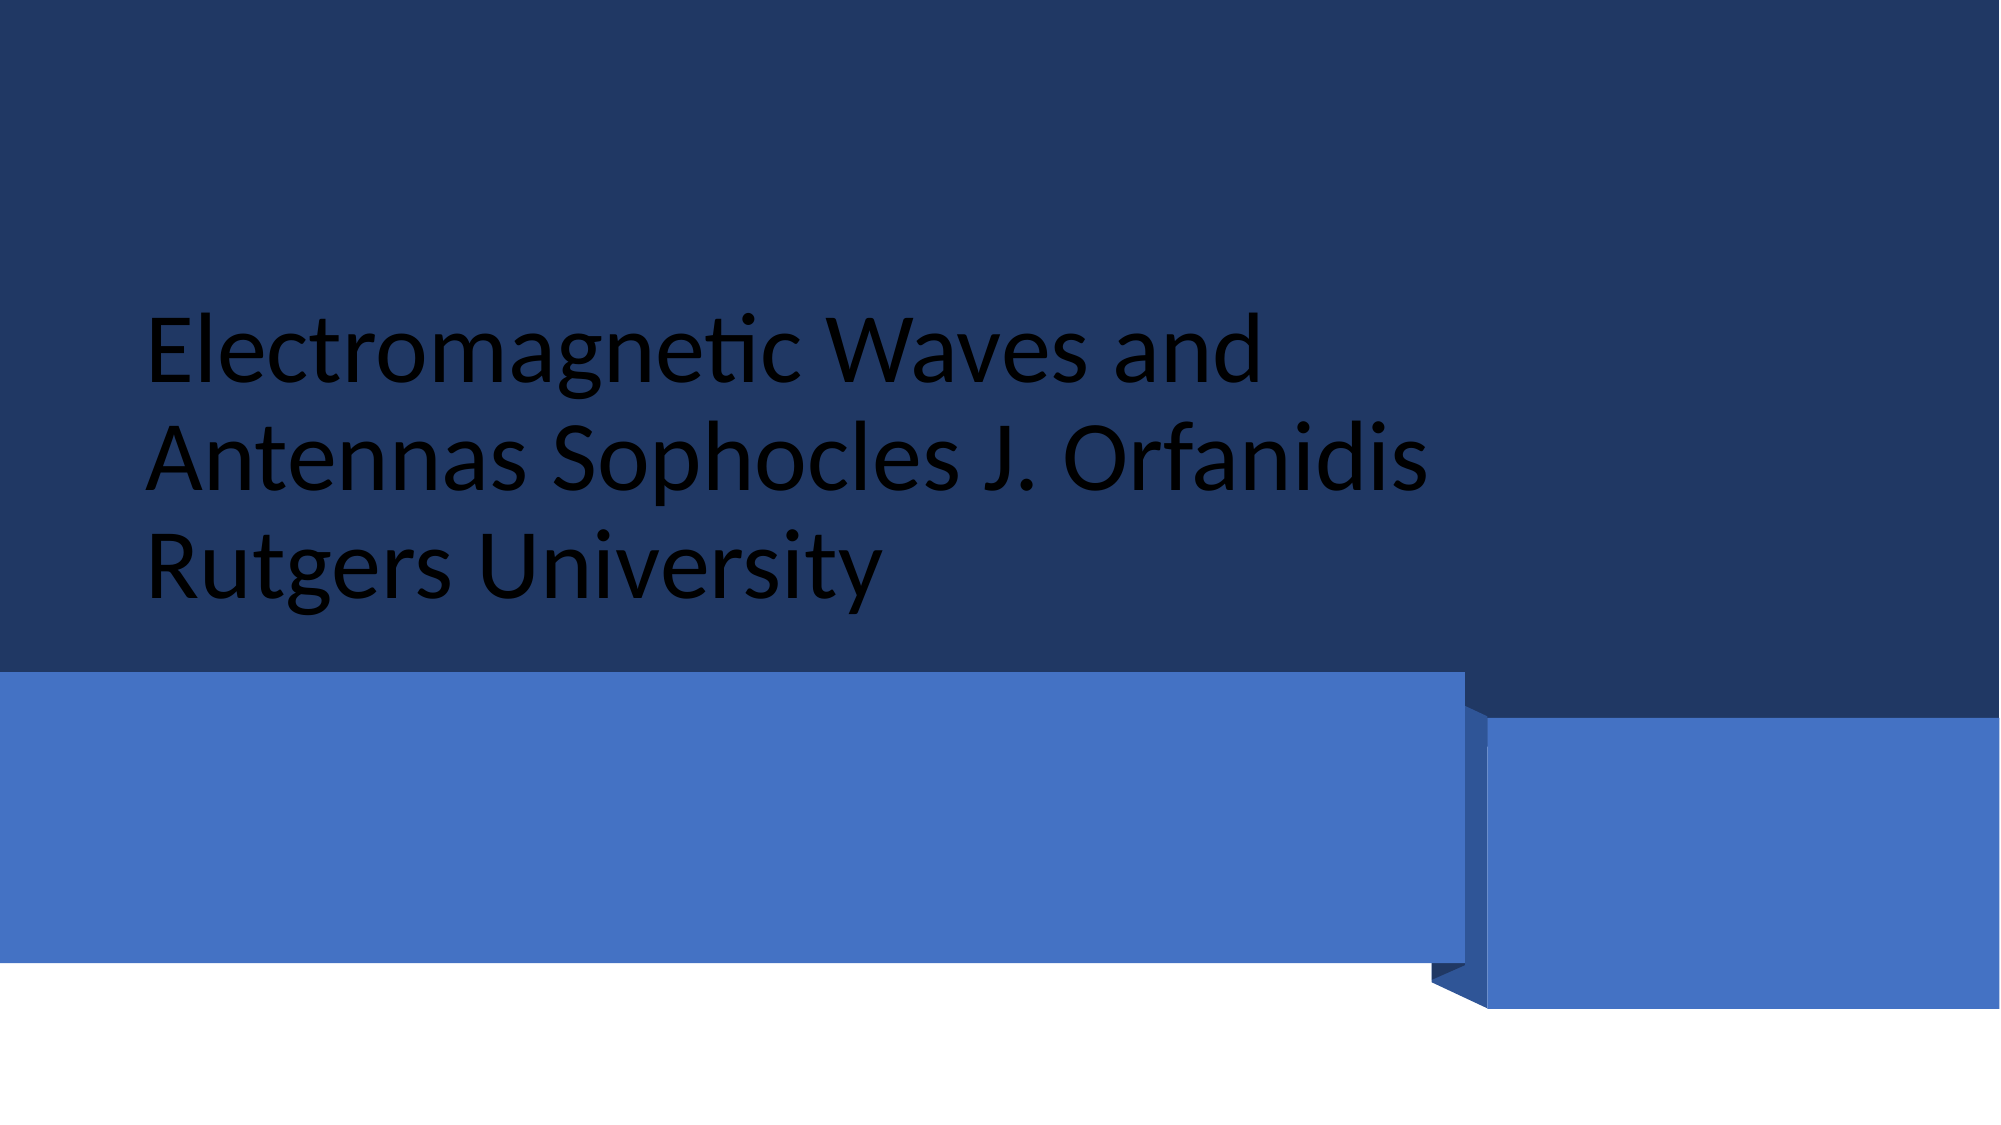

# Electromagnetic Waves and Antennas Sophocles J. Orfanidis Rutgers University